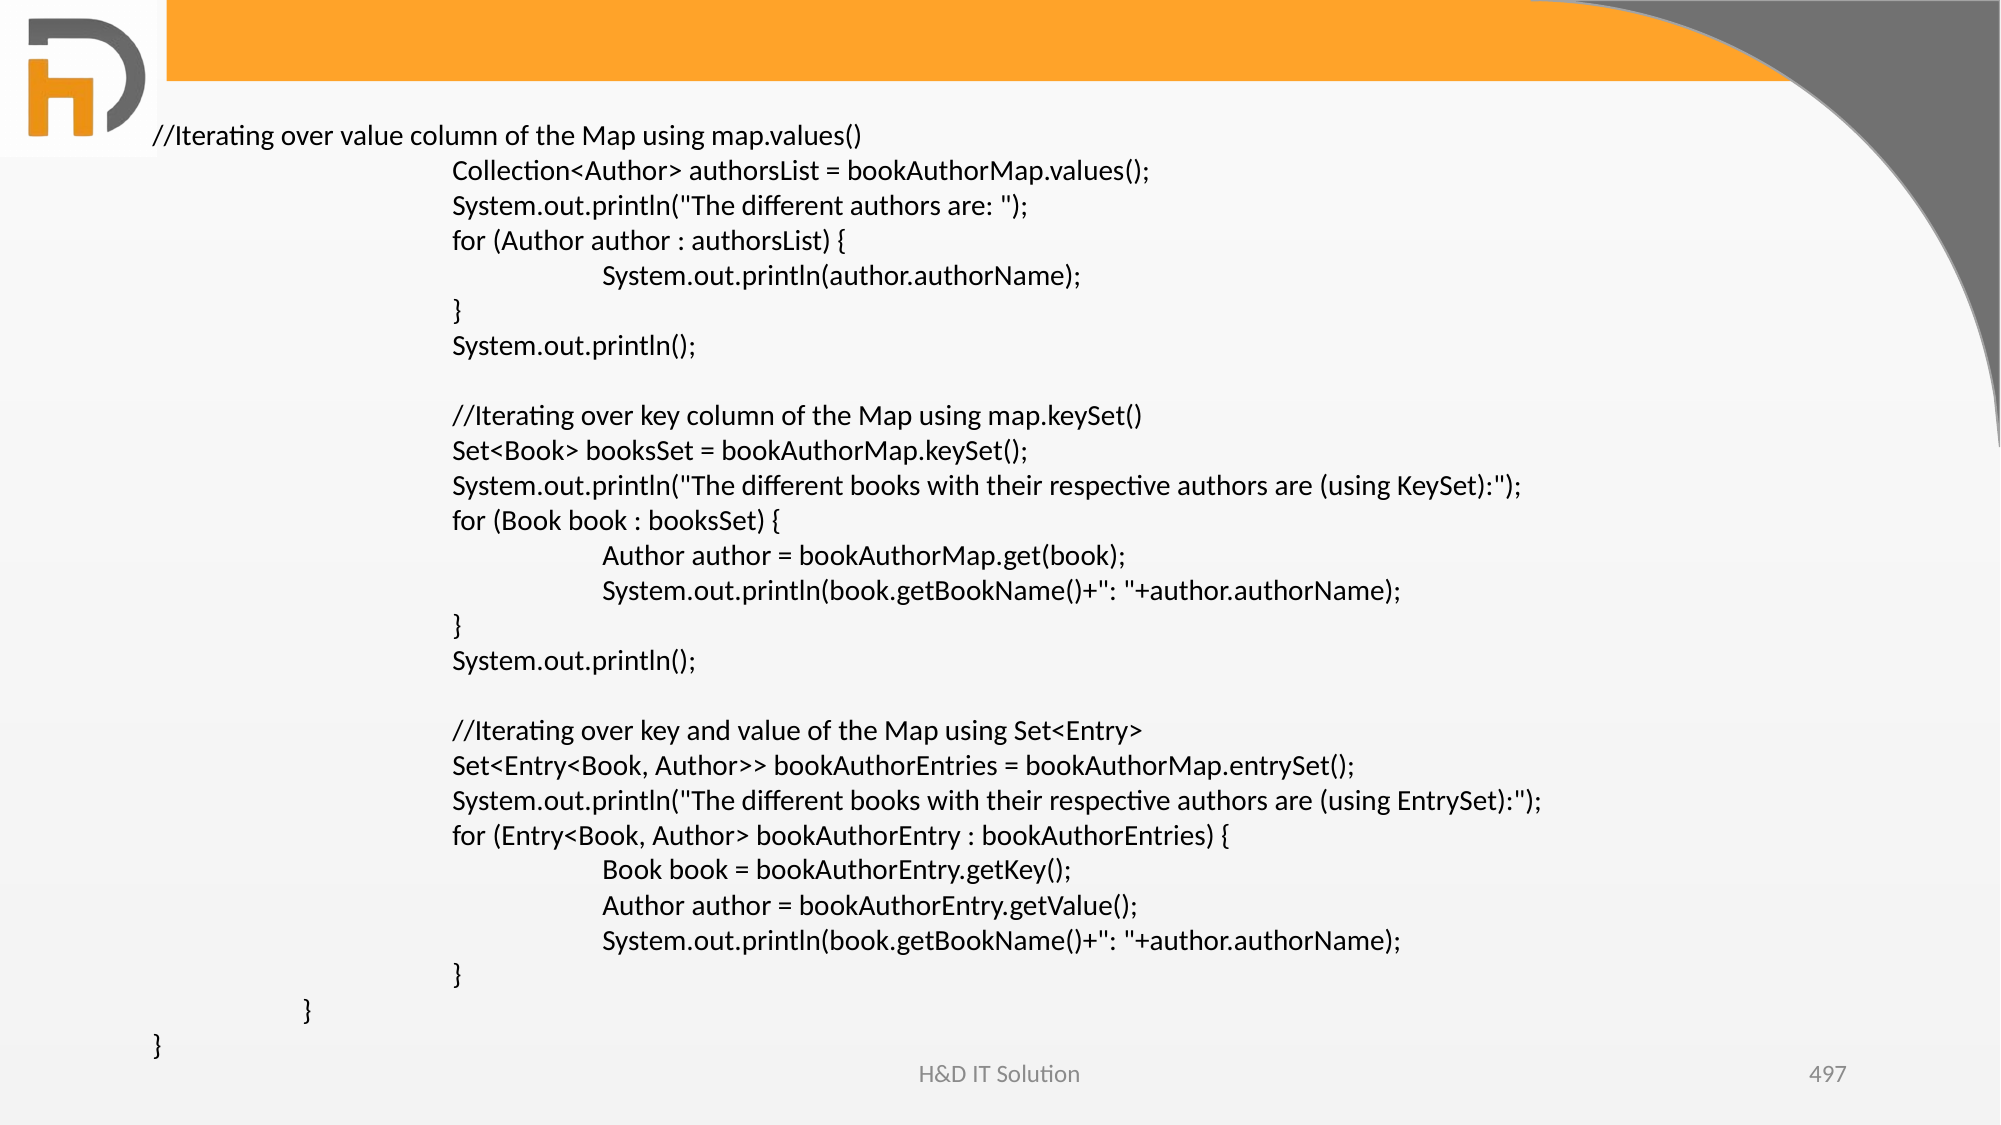

//Iterating over value column of the Map using map.values()
		Collection<Author> authorsList = bookAuthorMap.values();
		System.out.println("The different authors are: ");
		for (Author author : authorsList) {
			System.out.println(author.authorName);
		}
		System.out.println();

		//Iterating over key column of the Map using map.keySet()
		Set<Book> booksSet = bookAuthorMap.keySet();
		System.out.println("The different books with their respective authors are (using KeySet):");
		for (Book book : booksSet) {
			Author author = bookAuthorMap.get(book);
			System.out.println(book.getBookName()+": "+author.authorName);
		}
		System.out.println();

		//Iterating over key and value of the Map using Set<Entry>
		Set<Entry<Book, Author>> bookAuthorEntries = bookAuthorMap.entrySet();
		System.out.println("The different books with their respective authors are (using EntrySet):");
		for (Entry<Book, Author> bookAuthorEntry : bookAuthorEntries) {
			Book book = bookAuthorEntry.getKey();
			Author author = bookAuthorEntry.getValue();
			System.out.println(book.getBookName()+": "+author.authorName);
		}
	}
}

H&D IT Solution
497